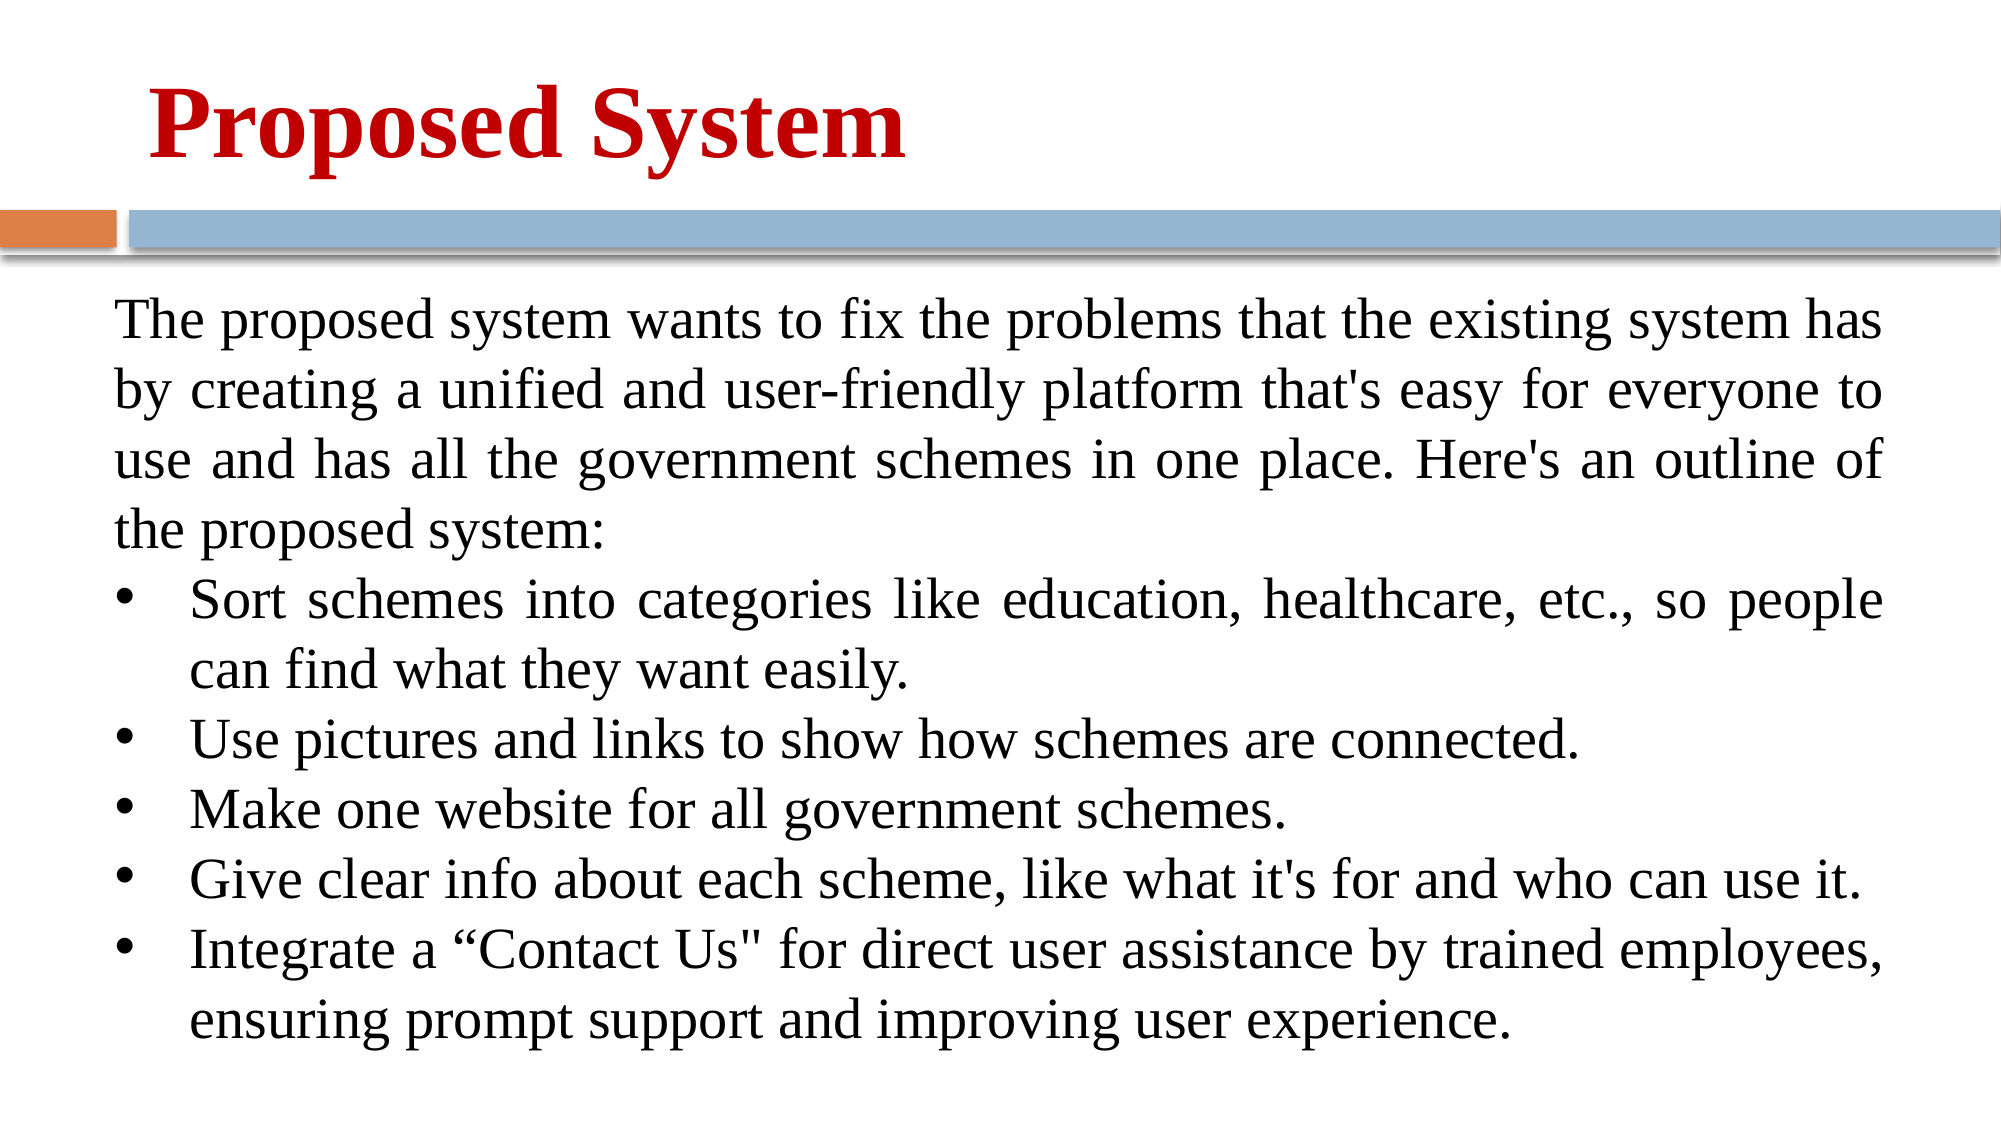

# Proposed System
The proposed system wants to fix the problems that the existing system has by creating a unified and user-friendly platform that's easy for everyone to use and has all the government schemes in one place. Here's an outline of the proposed system:
Sort schemes into categories like education, healthcare, etc., so people can find what they want easily.
Use pictures and links to show how schemes are connected.
Make one website for all government schemes.
Give clear info about each scheme, like what it's for and who can use it.
Integrate a “Contact Us" for direct user assistance by trained employees, ensuring prompt support and improving user experience.